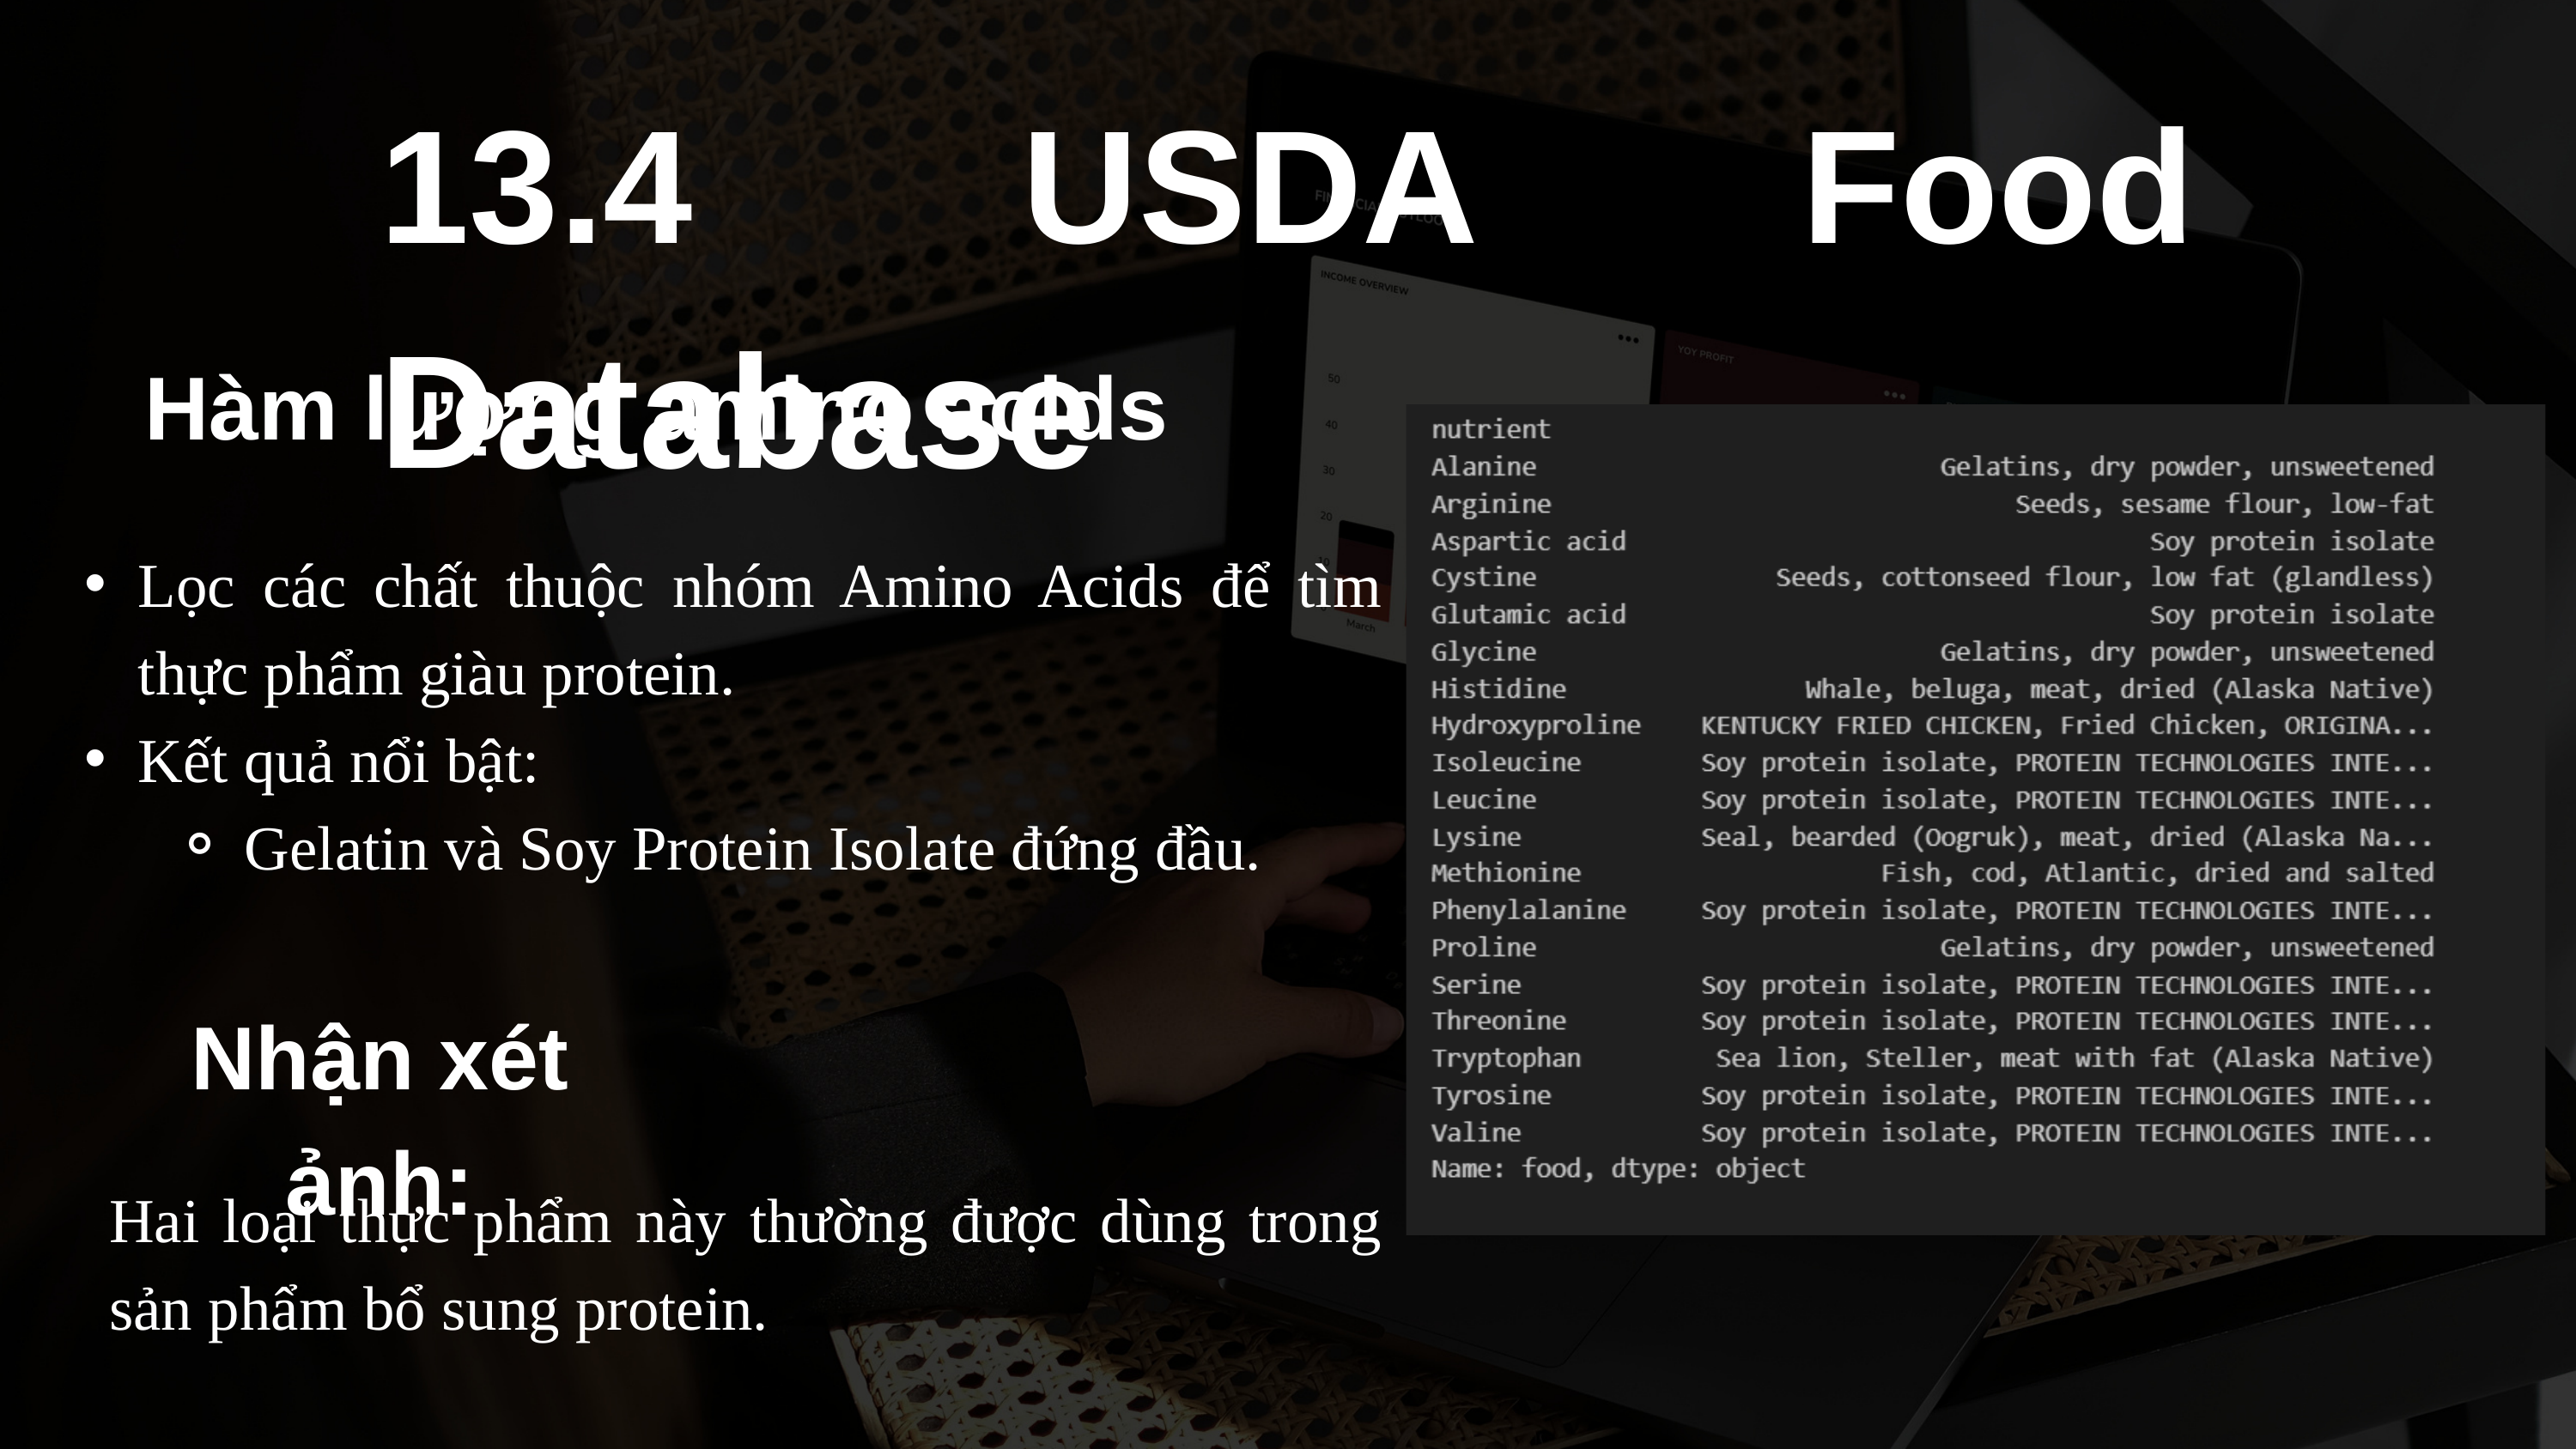

13.4 USDA Food Database
Hàm lượng amino acids

Lọc các chất thuộc nhóm Amino Acids để tìm thực phẩm giàu protein.
Kết quả nổi bật:
Gelatin và Soy Protein Isolate đứng đầu.

Nhận xét ảnh:
Hai loại thực phẩm này thường được dùng trong sản phẩm bổ sung protein.